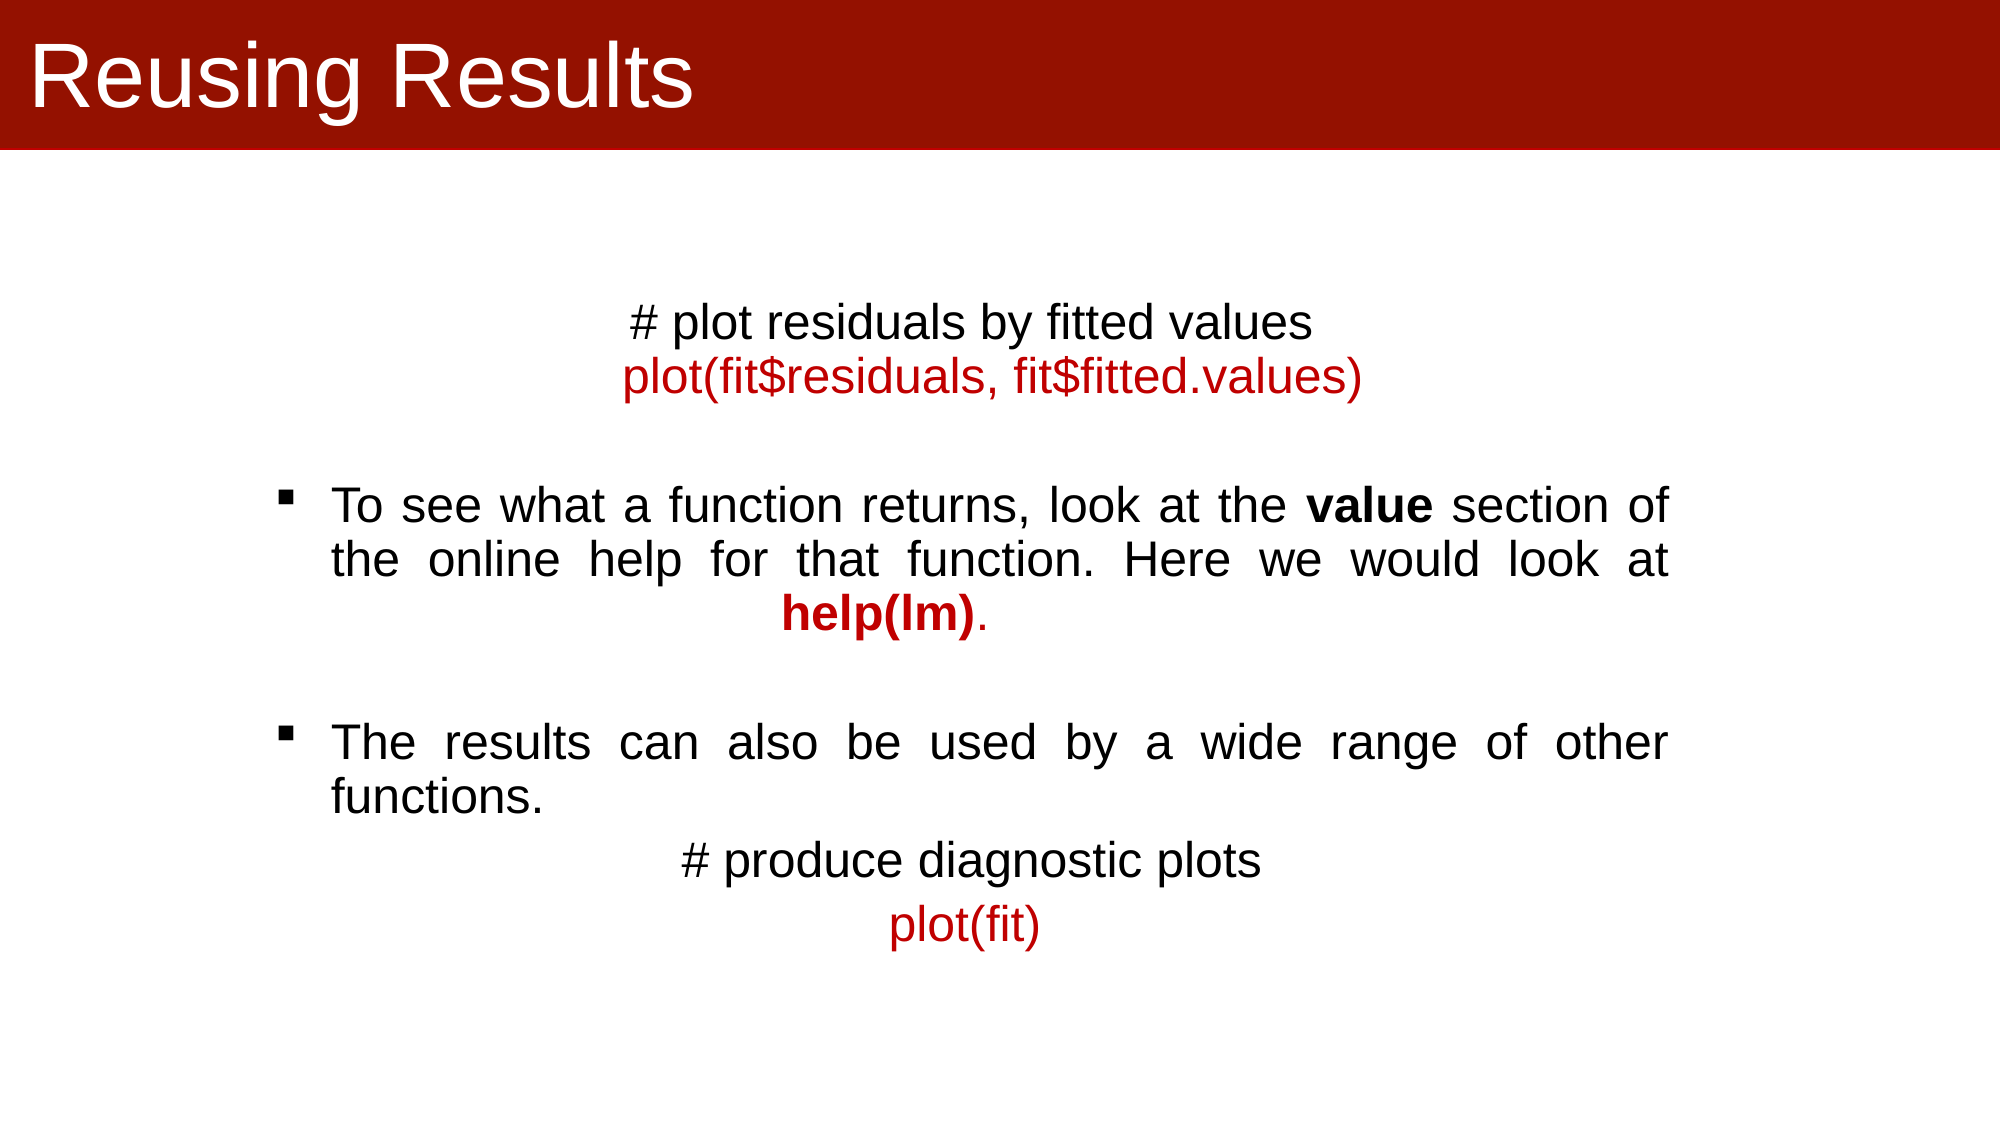

Reusing Results
# plot residuals by fitted values plot(fit$residuals, fit$fitted.values)

To see what a function returns, look at the value section of the online help for that function. Here we would look at 			help(lm).

The results can also be used by a wide range of other functions.
# produce diagnostic plots
plot(fit)